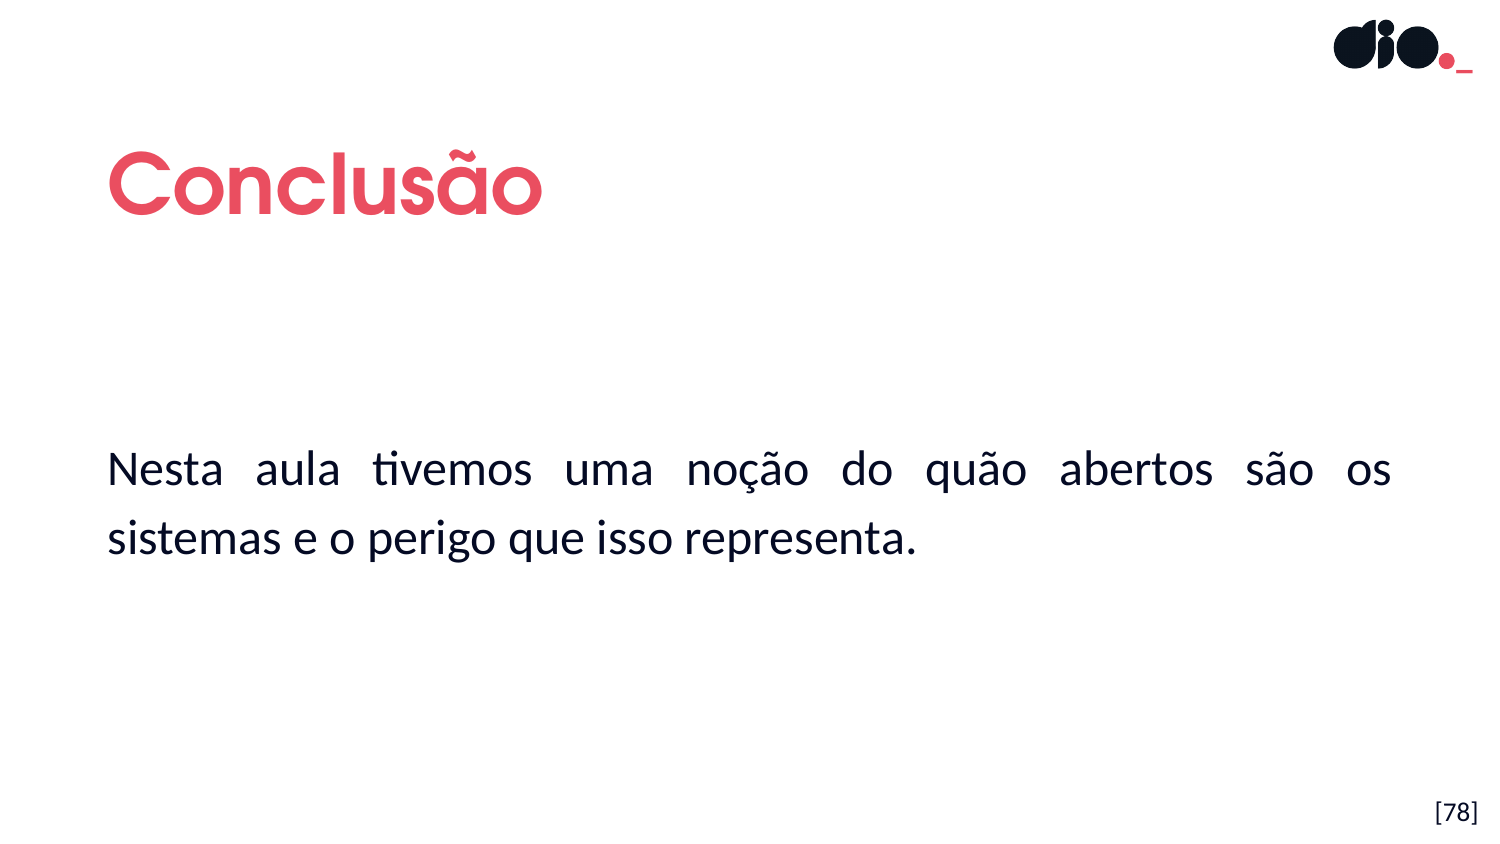

Conclusão
Nesta aula tivemos uma noção do quão abertos são os sistemas e o perigo que isso representa.
[78]